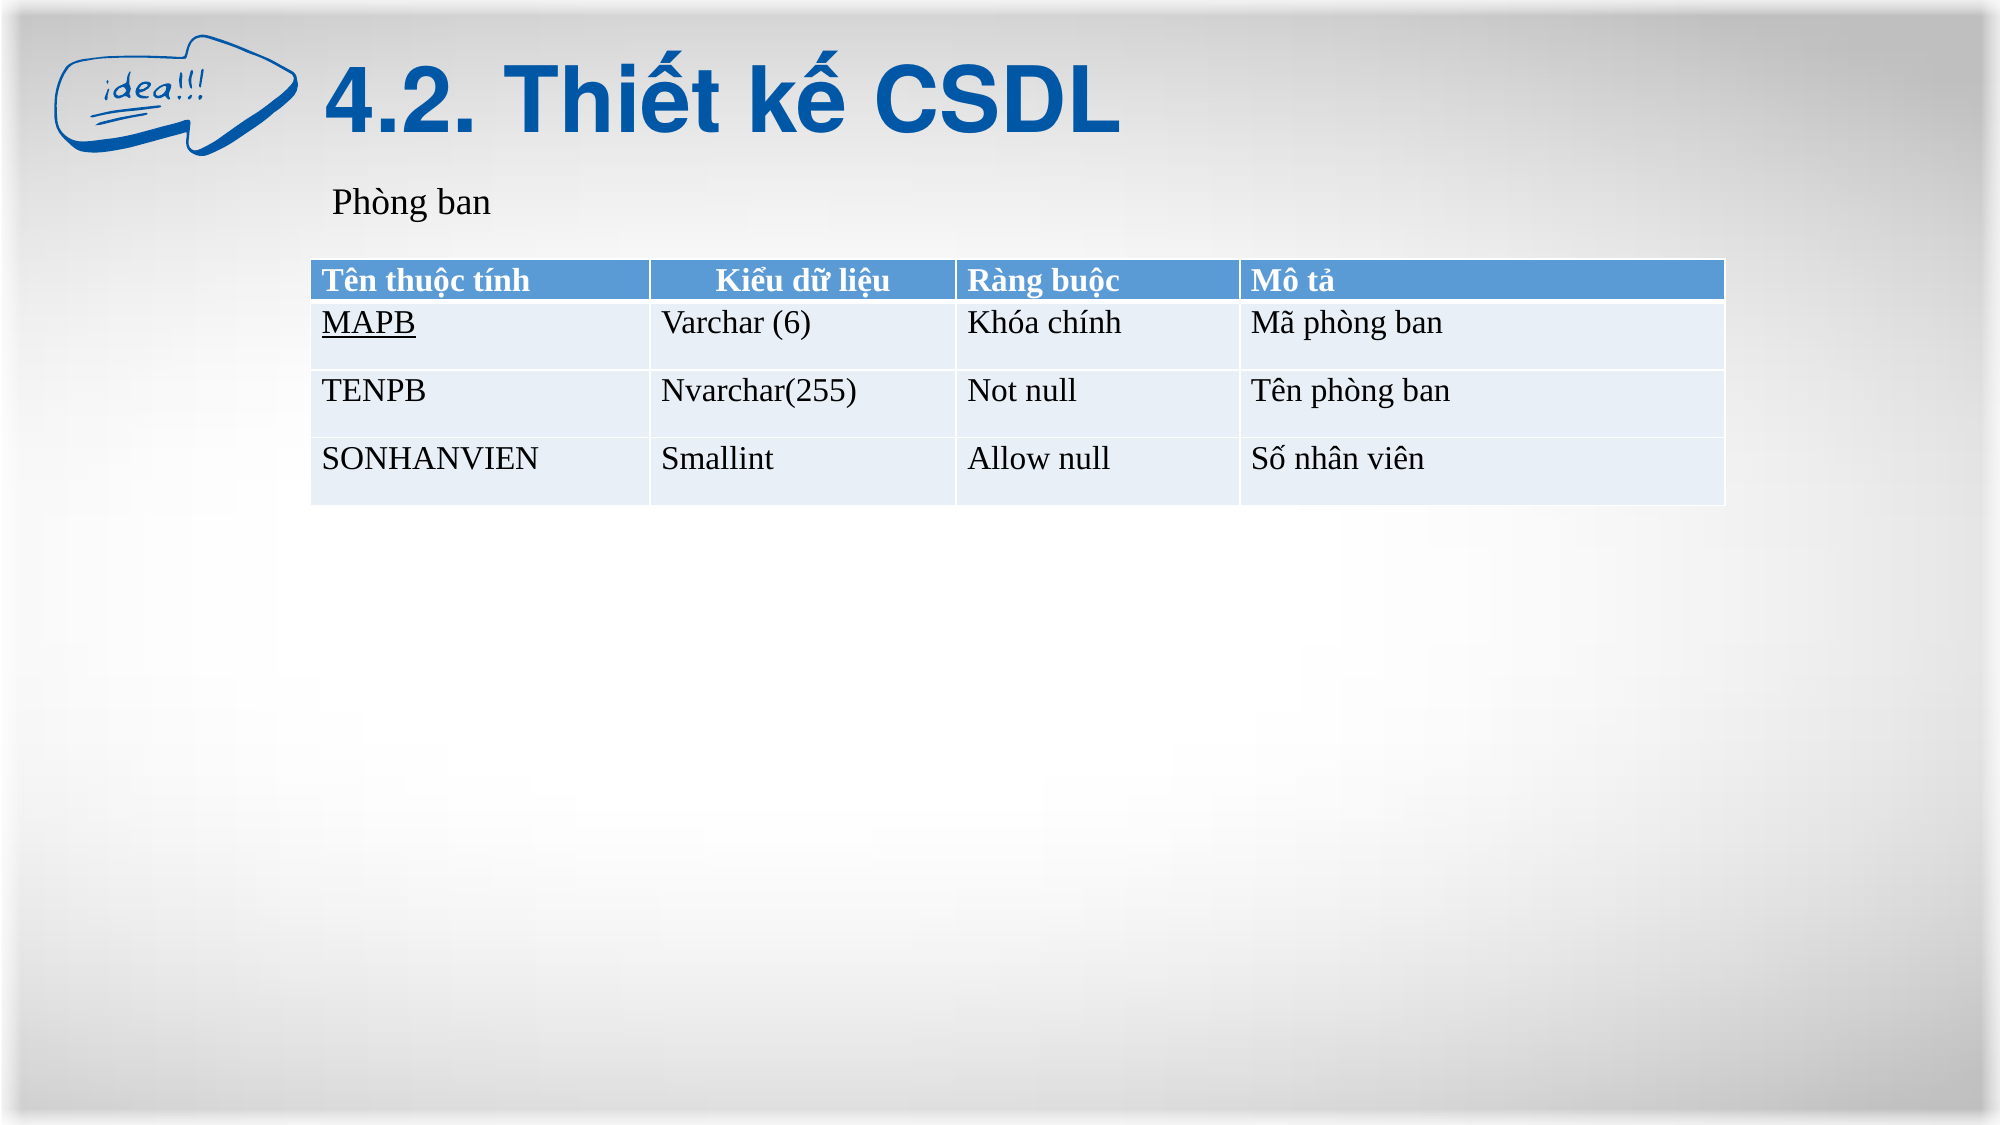

4.2. Thiết kế CSDL
Phòng ban
| Tên thuộc tính | Kiểu dữ liệu | Ràng buộc | Mô tả |
| --- | --- | --- | --- |
| MAPB | Varchar (6) | Khóa chính | Mã phòng ban |
| TENPB | Nvarchar(255) | Not null | Tên phòng ban |
| SONHANVIEN | Smallint | Allow null | Số nhân viên |